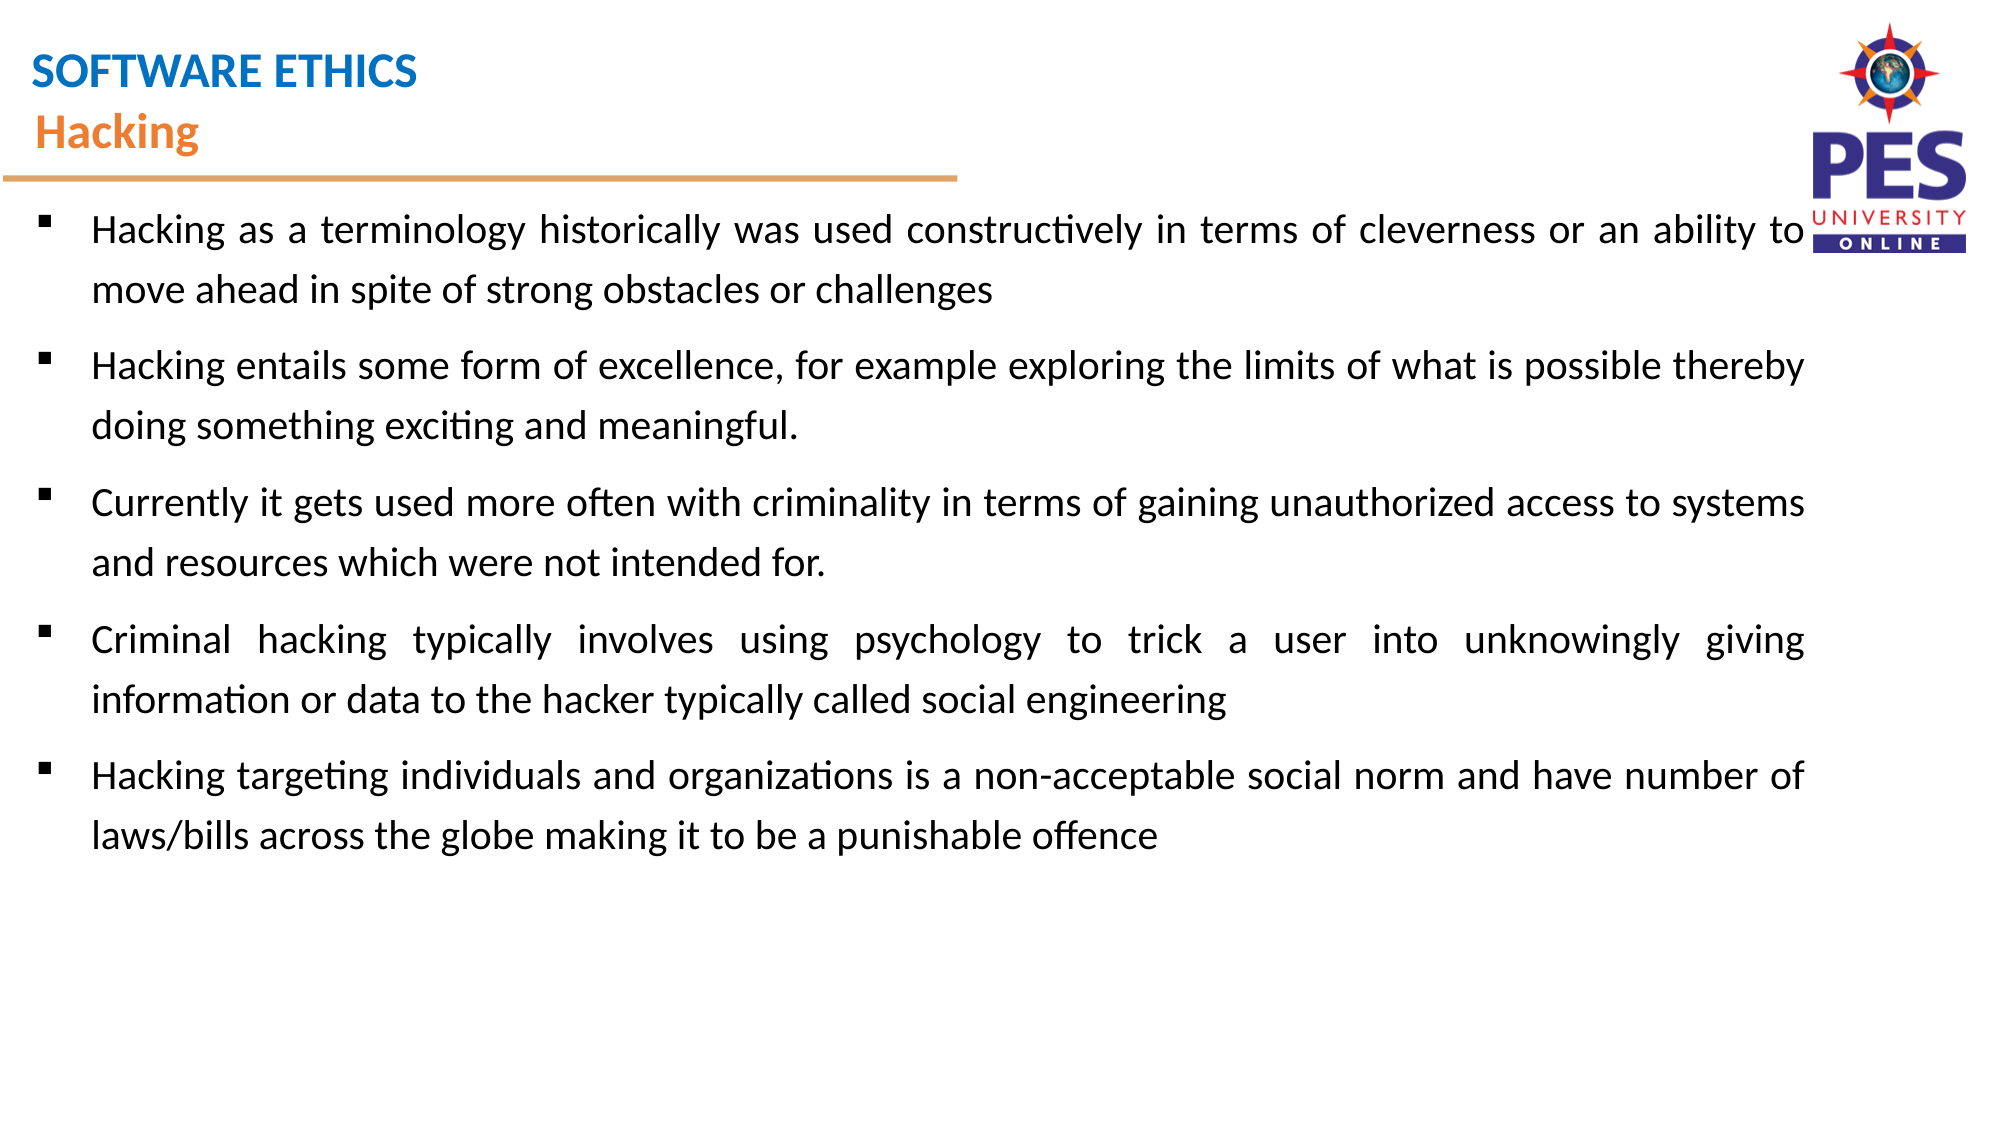

Hacking
Hacking as a terminology historically was used constructively in terms of cleverness or an ability to move ahead in spite of strong obstacles or challenges
Hacking entails some form of excellence, for example exploring the limits of what is possible thereby doing something exciting and meaningful.
Currently it gets used more often with criminality in terms of gaining unauthorized access to systems and resources which were not intended for.
Criminal hacking typically involves using psychology to trick a user into unknowingly giving information or data to the hacker typically called social engineering
Hacking targeting individuals and organizations is a non-acceptable social norm and have number of laws/bills across the globe making it to be a punishable offence